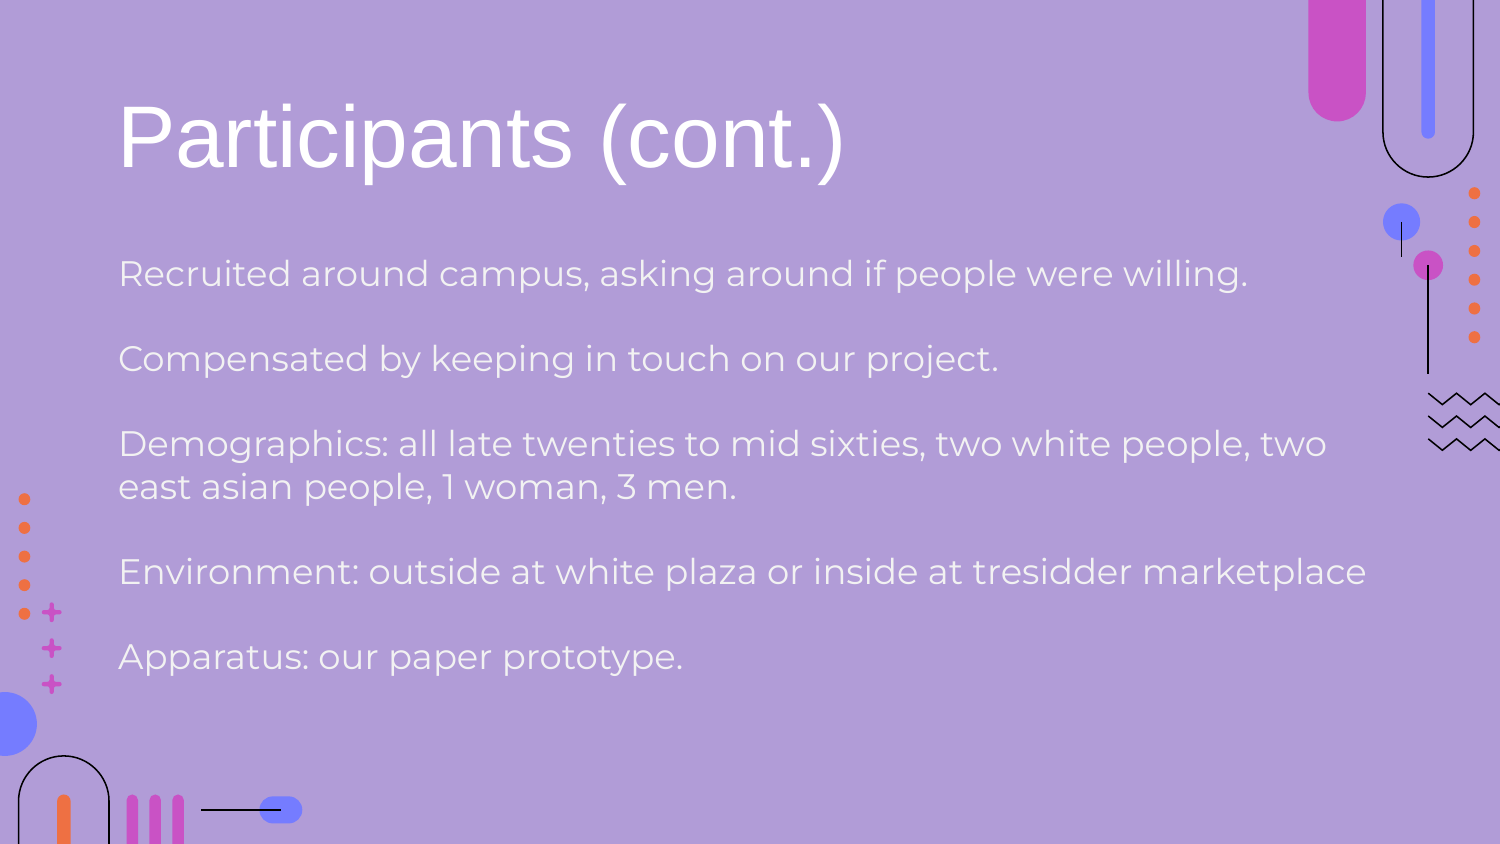

# Participants (cont.)
Recruited around campus, asking around if people were willing.

Compensated by keeping in touch on our project.

Demographics: all late twenties to mid sixties, two white people, two east asian people, 1 woman, 3 men.

Environment: outside at white plaza or inside at tresidder marketplace

Apparatus: our paper prototype.